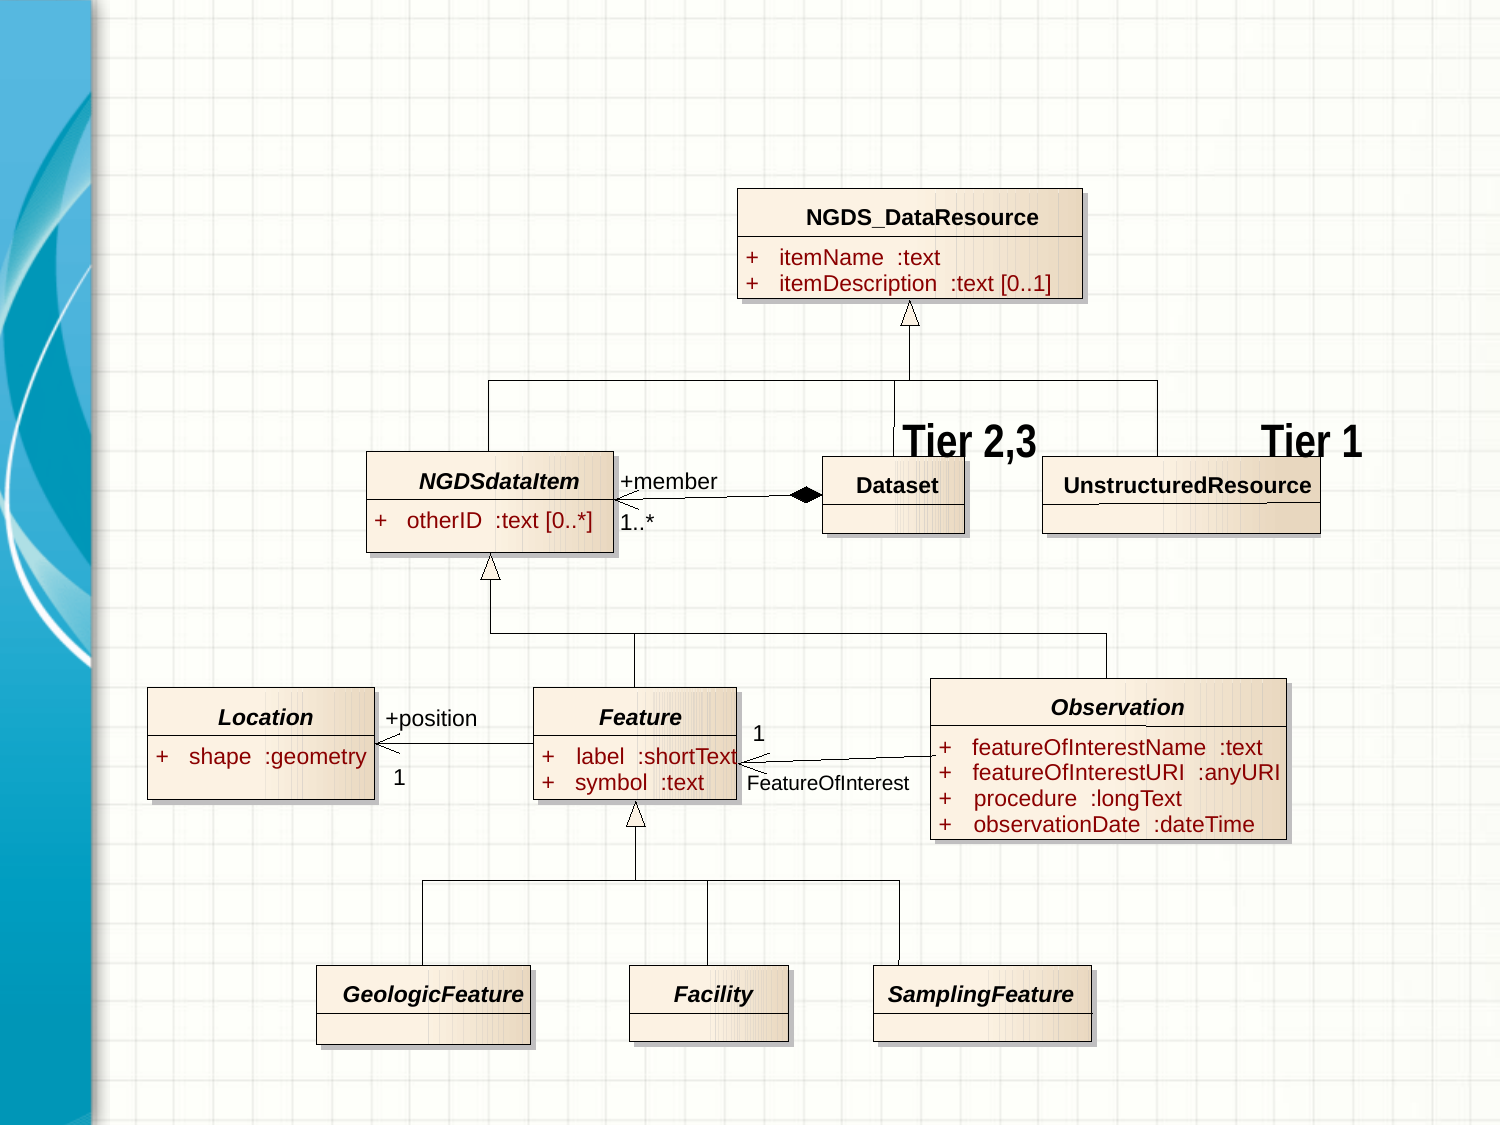

NGDS_DataResource

+
itemName  :text
+
itemDescription  :text [0..1]

NGDSdataItem
+member
Dataset
UnstructuredResource

+
otherID  :text [0..*]
1..*

Observation
Location
Feature
+position
1

+
featureOfInterestName  :text

+
shape  :geometry
+
label  :shortText

+
featureOfInterestURI  :anyURI
1
+
symbol  :text
FeatureOfInterest
+
procedure  :longText

+
observationDate  :dateTime

GeologicFeature
Facility
SamplingFeature

Tier 2,3
Tier 1